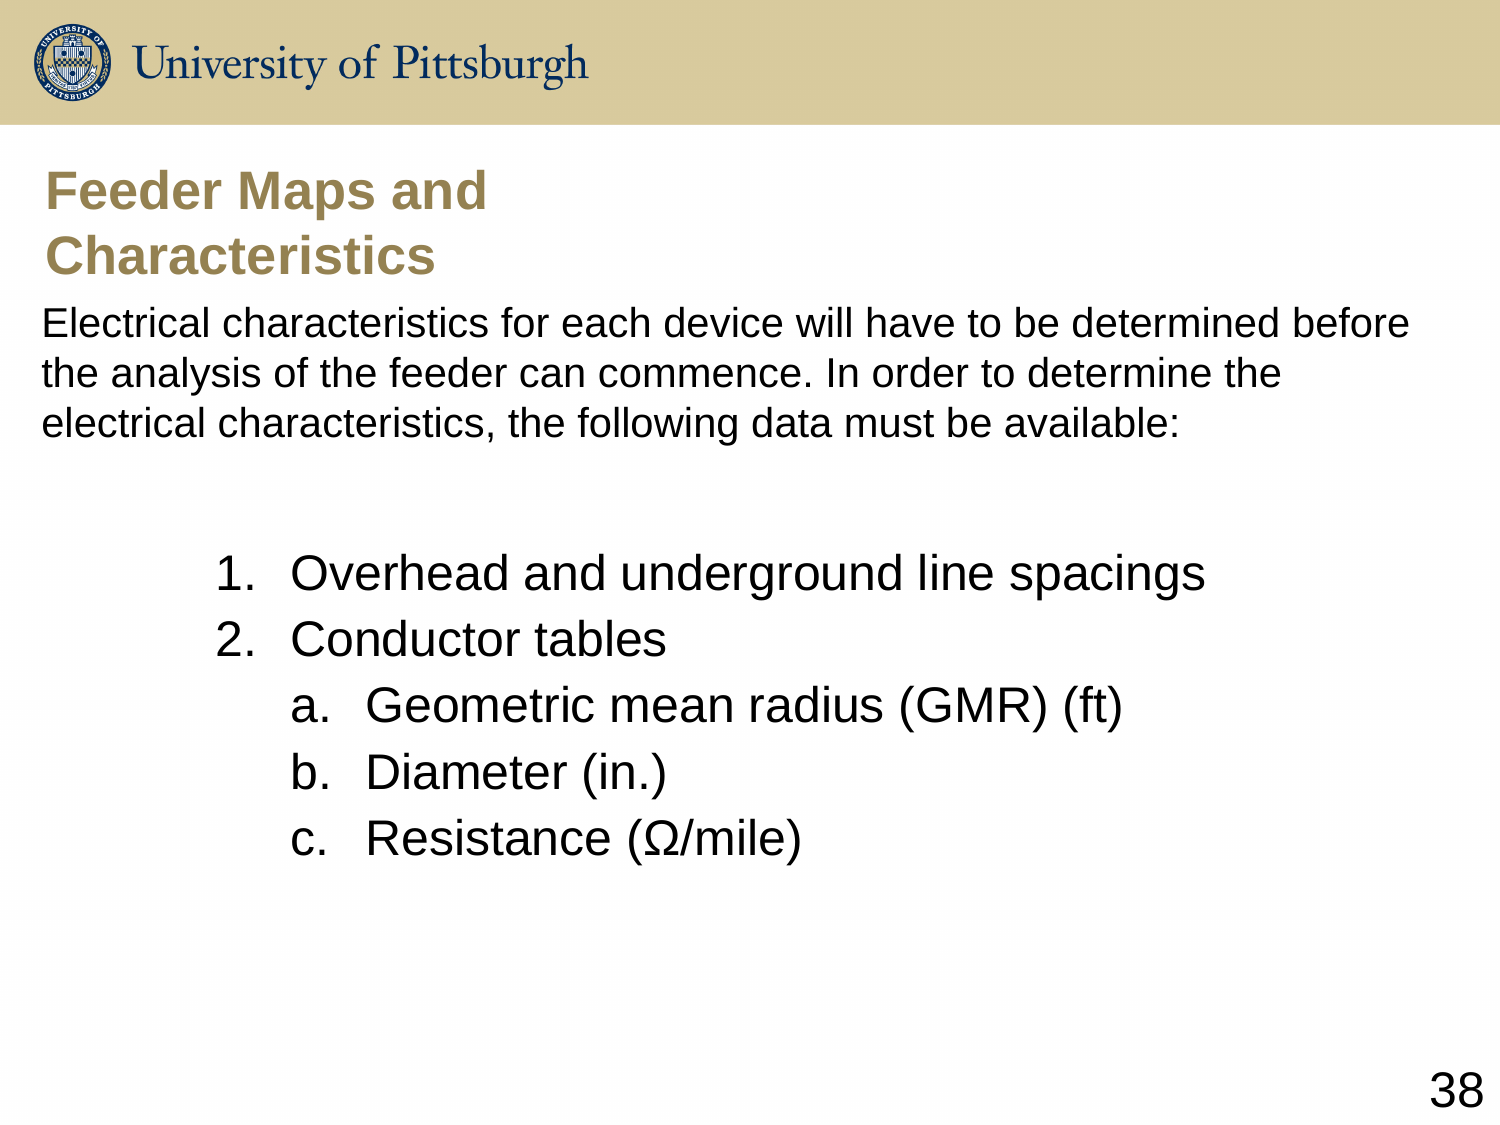

Feeder Maps and Characteristics
Electrical characteristics for each device will have to be determined before the analysis of the feeder can commence. In order to determine the electrical characteristics, the following data must be available:
Overhead and underground line spacings
Conductor tables
Geometric mean radius (GMR) (ft)
Diameter (in.)
Resistance (Ω/mile)

38